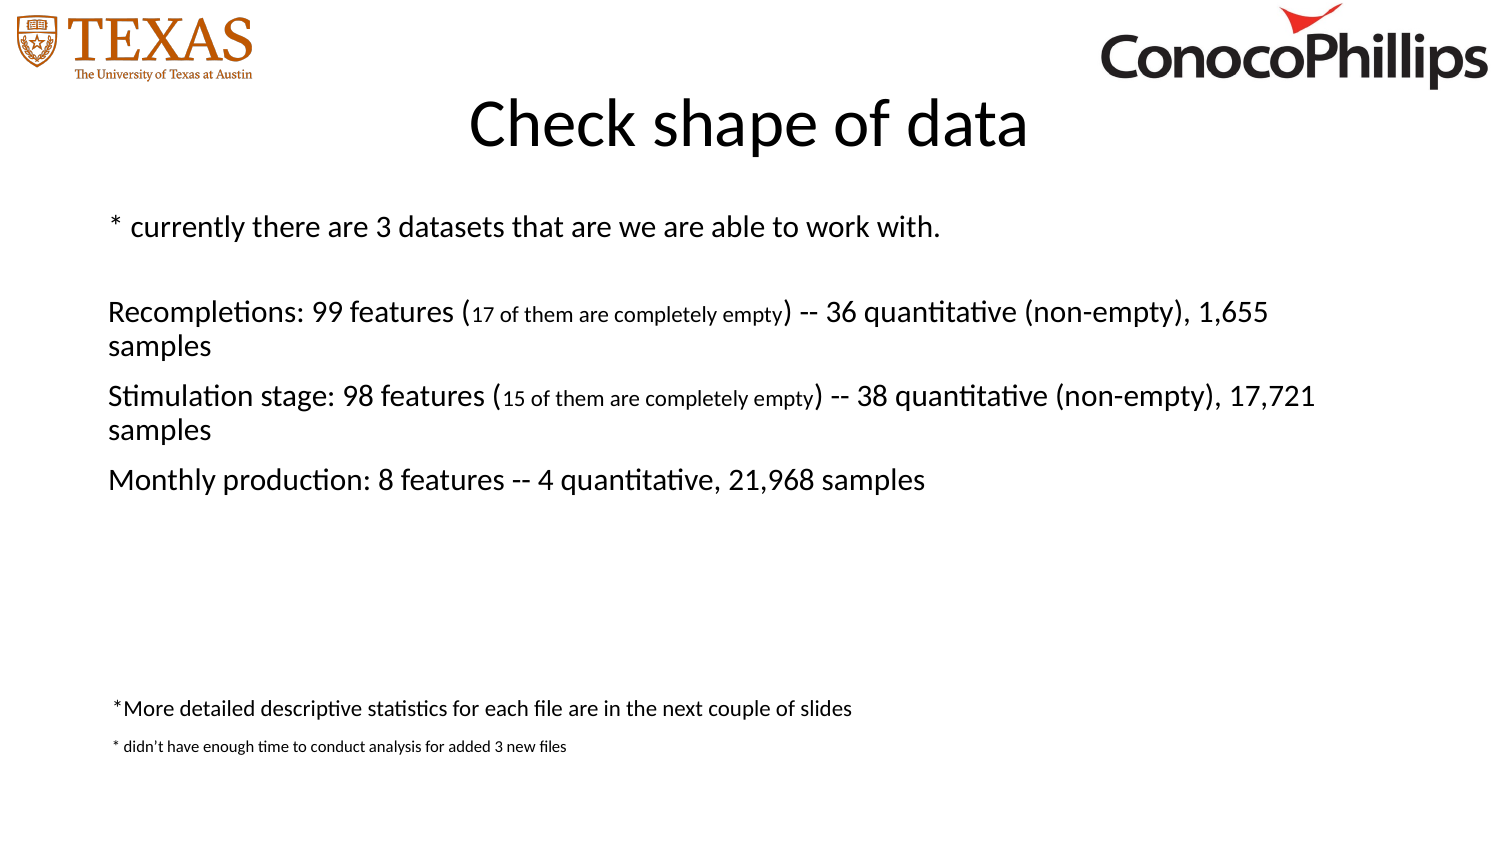

# Check shape of data
* currently there are 3 datasets that are we are able to work with.

Recompletions: 99 features (17 of them are completely empty) -- 36 quantitative (non-empty), 1,655 samples
Stimulation stage: 98 features (15 of them are completely empty) -- 38 quantitative (non-empty), 17,721 samples
Monthly production: 8 features -- 4 quantitative, 21,968 samples

*More detailed descriptive statistics for each file are in the next couple of slides
* didn’t have enough time to conduct analysis for added 3 new files